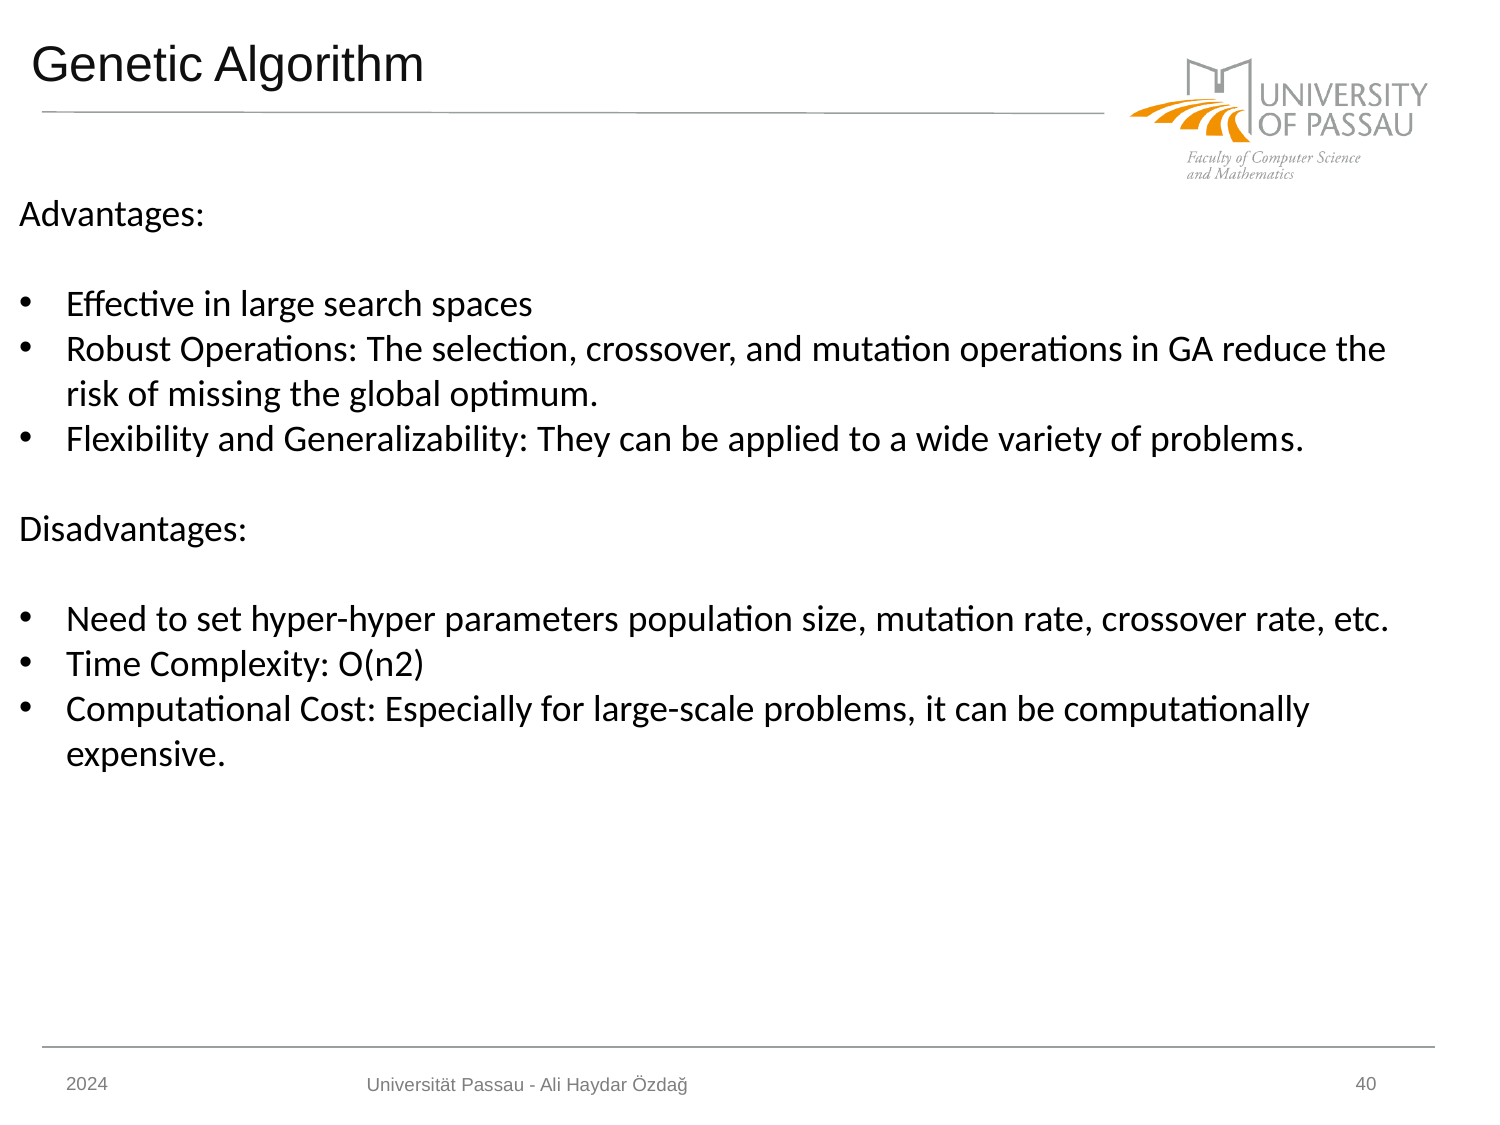

# Genetic Algorithm
Advantages:

Effective in large search spaces
Robust Operations: The selection, crossover, and mutation operations in GA reduce the risk of missing the global optimum.
Flexibility and Generalizability: They can be applied to a wide variety of problems.

Disadvantages:

Need to set hyper-hyper parameters population size, mutation rate, crossover rate, etc.
Time Complexity: O(n2)
Computational Cost: Especially for large-scale problems, it can be computationally expensive.
2024
40
Universität Passau - Ali Haydar Özdağ